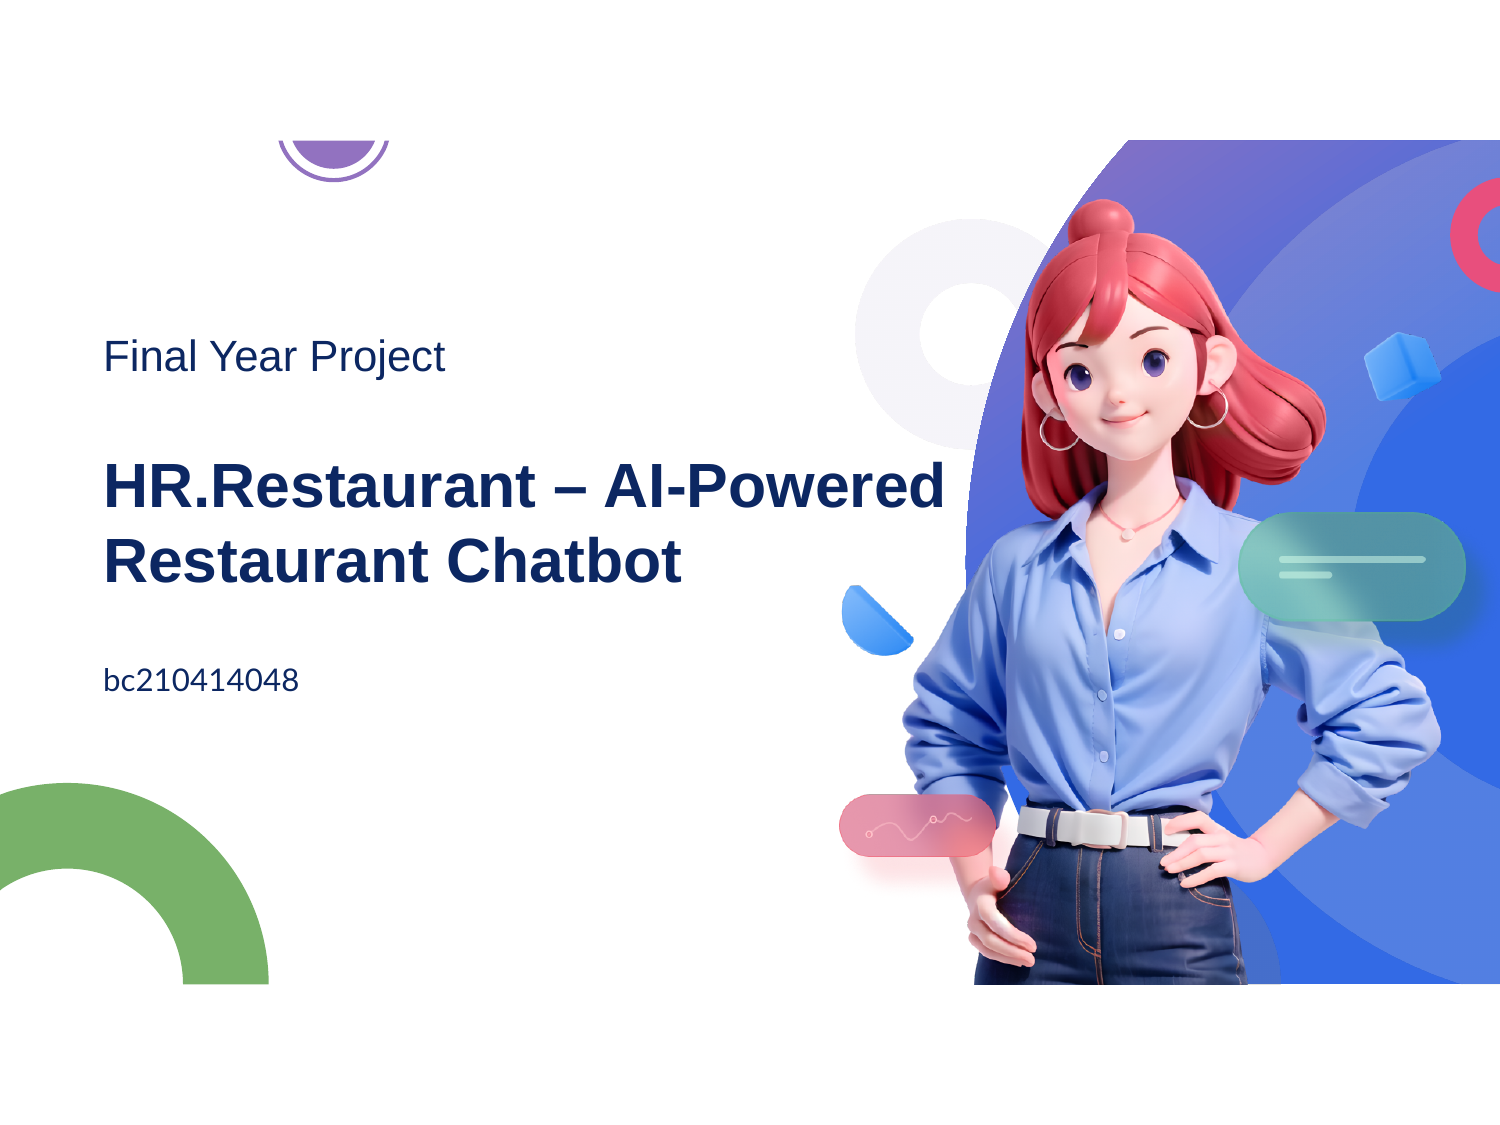

Final Year Project
# HR.Restaurant – AI-Powered Restaurant Chatbot
bc210414048